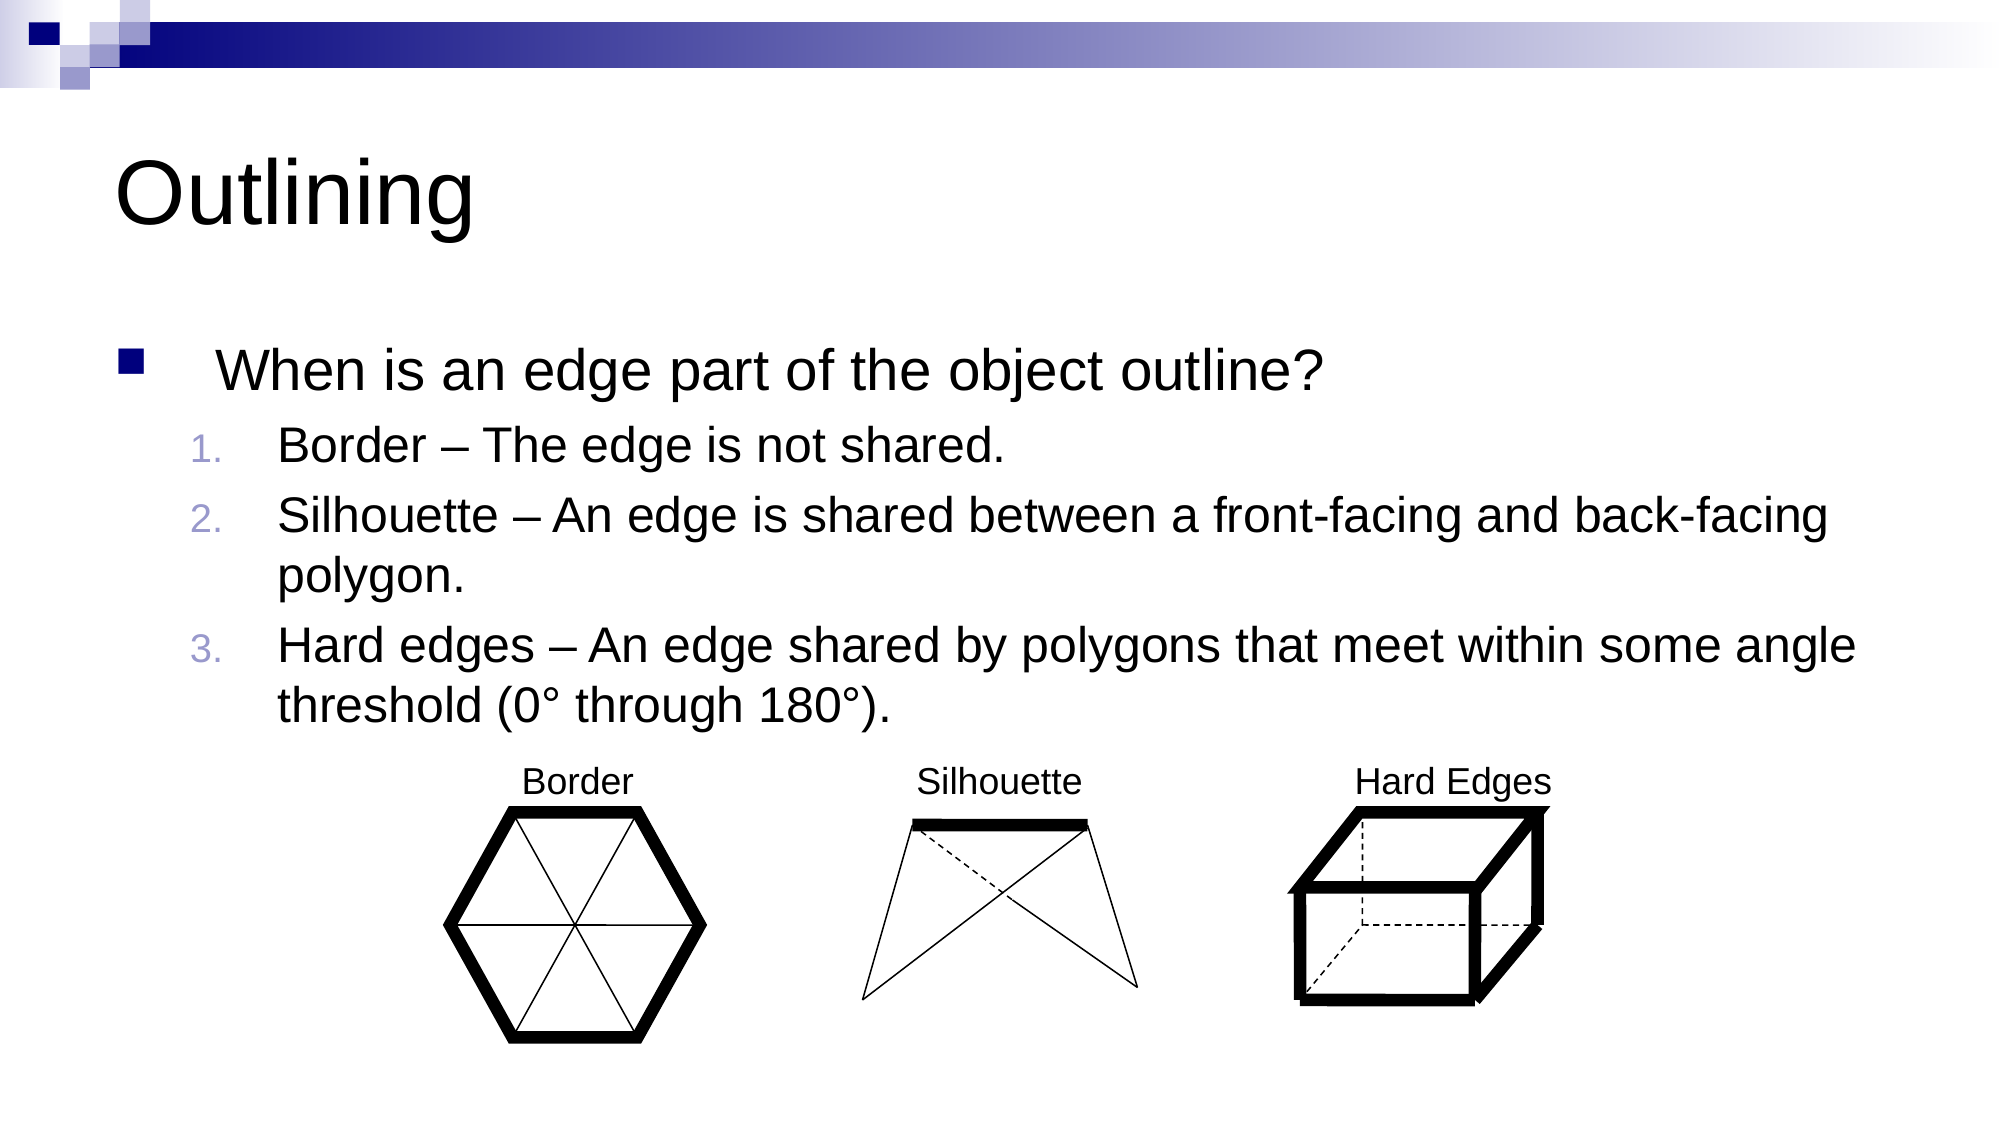

# Outlining
When is an edge part of the object outline?
Border – The edge is not shared.
Silhouette – An edge is shared between a front-facing and back-facing polygon.
Hard edges – An edge shared by polygons that meet within some angle threshold (0° through 180°).
         Border                           Silhouette                          Hard Edges